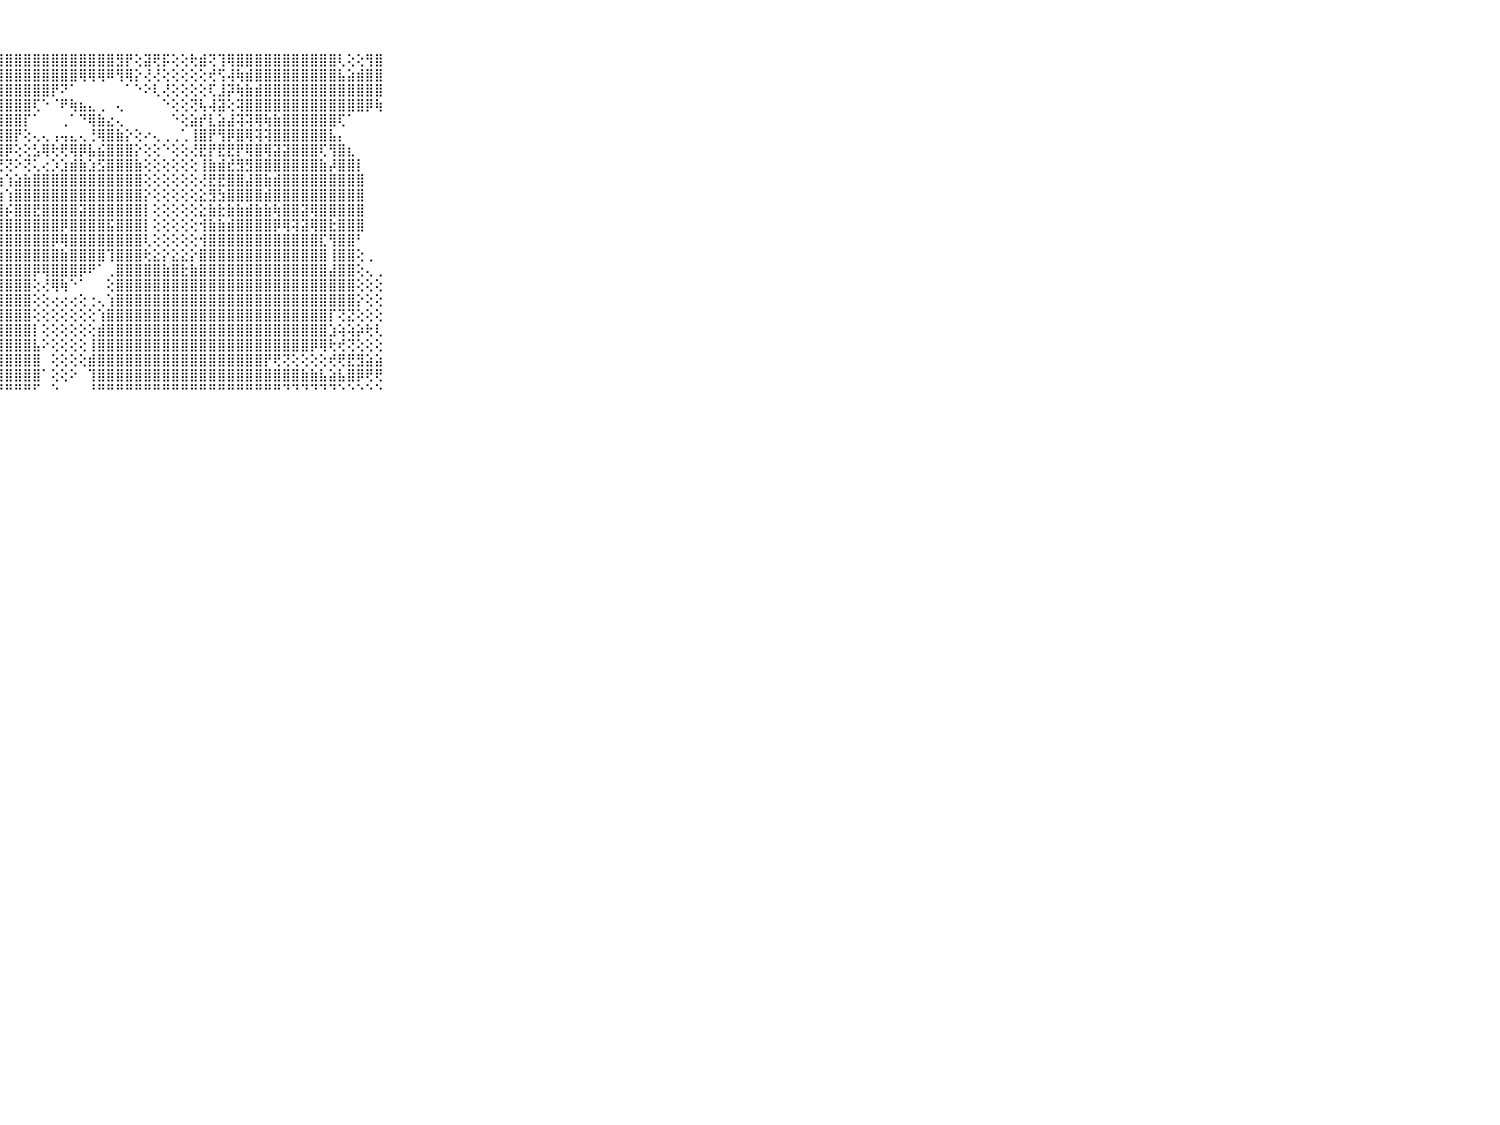

⠀⠀⠀⠀⠀⠀⠀⠀⠀⠀⠀⡕⣕⣏⣿⡟⣿⣿⣿⣿⣿⣿⣿⣿⣿⣿⣿⣿⣿⣿⣿⣿⣿⣿⣿⣿⣿⣿⣿⣿⣻⡟⢕⣽⢟⡯⢕⢕⢗⣾⢝⢹⢿⣿⣿⣿⣿⣿⣿⣿⣿⣿⣿⣿⢇⢕⢕⢻⣿⠀⠀⠀⠀⠀⠀⠀⠀⠀⠀⠀⠀
⠀⠀⠀⠀⠀⠀⠀⠀⠀⠀⠀⣿⣿⣿⣿⣿⣟⣿⣿⣿⣿⣿⣿⣿⣿⣿⣿⣿⣿⣿⣿⣿⣿⣿⣿⣿⢿⢿⢿⠿⢻⢿⡕⢜⢜⢕⢕⢕⢕⢕⢞⢫⢼⢷⣾⣿⣿⣿⣿⣿⣿⣿⣿⣿⣧⣵⣾⣿⣿⠀⠀⠀⠀⠀⠀⠀⠀⠀⠀⠀⠀
⠀⠀⠀⠀⠀⠀⠀⠀⠀⠀⠀⣿⣿⣿⣿⣿⣿⣿⣿⣿⣿⣿⣿⣿⣿⣿⣿⣿⣿⣿⣿⣿⣿⡟⠝⠁⠀⠀⠀⠀⠀⠁⠑⠕⢇⢜⢕⢕⢕⢕⢏⣸⡽⢷⣷⣾⣿⣿⣿⣿⣿⣿⣿⣿⣿⣿⣿⣿⣿⠀⠀⠀⠀⠀⠀⠀⠀⠀⠀⠀⠀
⠀⠀⠀⠀⠀⠀⠀⠀⠀⠀⠀⣿⣿⣿⣿⣿⣿⣿⣿⣿⣿⣿⣿⣿⣿⣿⣿⣿⣿⣿⣿⢏⠑⠈⠟⢷⣦⣄⢀⠀⢄⠀⠀⠀⠀⠑⢕⢕⢝⢧⢼⣽⢕⢽⣿⣿⣿⣿⣿⣿⣿⣿⣿⣿⣿⣿⣿⡿⢷⠀⠀⠀⠀⠀⠀⠀⠀⠀⠀⠀⠀
⠀⠀⠀⠀⠀⠀⠀⠀⠀⠀⠀⣿⣿⣿⣿⣿⣿⣿⣿⣿⣿⣿⣿⣿⣿⣿⣿⣿⣿⣿⡏⠁⠀⠀⢀⠁⠙⢿⣷⣔⢄⠀⠀⠀⠀⠀⠑⢕⣵⡞⣇⣵⣼⢽⢽⢿⢷⣷⣿⣿⣿⣿⣿⣿⢏⠁⠀⠀⠀⠀⠀⠀⠀⠀⠀⠀⠀⠀⠀⠀⠀
⠀⠀⠀⠀⠀⠀⠀⠀⠀⠀⠀⣿⣿⣿⣿⣿⣿⣿⣿⣿⣿⣿⣿⣿⣿⣿⣿⣿⣿⡟⢕⢄⢄⢠⢤⣄⢄⢘⢿⣿⣷⡕⢕⠔⢄⢀⢀⢁⢸⣿⡟⢻⡿⣿⢿⢽⢽⣿⣿⣿⣿⣿⣿⣧⡄⠀⠀⠀⠀⠀⠀⠀⠀⠀⠀⠀⠀⠀⠀⠀⠀
⠀⠀⠀⠀⠀⠀⠀⠀⠀⠀⠀⣿⣿⣿⣿⣿⣿⣿⣿⣿⣿⣿⣿⣿⣿⣿⣿⣿⡿⢕⢕⣣⢿⢗⢟⢿⡿⣧⣮⣿⣿⣿⡕⢕⢕⠑⢕⢕⢜⣟⡟⣟⣟⡟⢿⣿⢿⣽⣽⣿⣿⣿⢏⢻⣿⣆⠀⠀⠀⠀⠀⠀⠀⠀⠀⠀⠀⠀⠀⠀⠀
⠀⠀⠀⠀⠀⠀⠀⠀⠀⠀⠀⣿⣿⣿⣿⣿⣿⣿⣿⣿⣾⣿⣿⣿⣿⣿⣿⢟⢝⠕⢝⢅⢔⡱⣱⣾⣷⣱⣫⣿⣿⣿⣷⢕⢕⢕⢕⢕⢕⢸⣷⣾⣞⣻⣻⣿⣿⣿⣿⣿⣿⣿⣷⡼⣿⣿⡇⠀⠀⠀⠀⠀⠀⠀⠀⠀⠀⠀⠀⠀⠀
⠀⠀⠀⠀⠀⠀⠀⠀⠀⠀⠀⣿⢾⡾⢿⣿⣿⣿⣯⣿⣿⣿⣿⣿⣿⣿⣿⣵⢱⣵⣷⣿⣿⣿⣿⣿⣿⣿⣿⣿⣿⣿⣿⢕⢕⢕⢕⢕⢕⢜⣟⣟⣿⣿⣼⣿⣷⣾⣿⣿⣿⣿⣿⣿⣿⣿⣿⠀⠀⠀⠀⠀⠀⠀⠀⠀⠀⠀⠀⠀⠀
⠀⠀⠀⠀⠀⠀⠀⠀⠀⠀⠀⣷⣷⣿⣿⣿⣿⣿⣿⣿⣿⣷⣿⣻⣿⣿⣿⣷⢱⣿⣿⣿⣿⣿⣿⣿⣿⣿⣿⣿⣿⣿⣿⡕⢕⢕⢕⢕⢕⣕⣻⣳⣿⣿⣿⣿⣾⣿⣿⣿⣿⣿⣿⣿⣿⣿⣿⠀⠀⠀⠀⠀⠀⠀⠀⠀⠀⠀⠀⠀⠀
⠀⠀⠀⠀⠀⠀⠀⠀⠀⠀⠀⣝⡹⣽⣽⣵⡽⣽⢽⢽⢿⢿⣿⣿⣿⣿⣿⣿⡮⣿⣿⣟⣿⣿⣿⣿⣽⣿⣿⣿⣿⣿⣿⡇⢕⢕⢕⢕⢕⣕⣷⣗⣷⣷⣾⣷⣷⢷⣿⣿⣽⢿⣿⣿⣿⣿⣿⠀⠀⠀⠀⠀⠀⠀⠀⠀⠀⠀⠀⠀⠀
⠀⠀⠀⠀⠀⠀⠀⠀⠀⠀⠀⢗⢗⢳⣺⢟⢗⢳⣗⣟⣾⣿⣿⣿⣿⣿⣿⣿⣿⣿⣿⣿⣿⣿⡿⣿⣿⣿⣿⣯⣿⣿⣿⡇⢕⢕⢕⢕⢕⢺⣷⣷⣾⣿⣿⣿⣿⡿⢿⢽⣽⢿⣿⣗⣿⣿⣿⠀⠀⠀⠀⠀⠀⠀⠀⠀⠀⠀⠀⠀⠀
⠀⠀⠀⠀⠀⠀⠀⠀⠀⠀⠀⣿⣟⣿⣿⣿⣽⣿⣿⢯⢿⣿⣷⣾⣿⣿⣿⣿⣿⣿⣿⣿⣿⡿⢿⣿⣿⣿⣿⣿⣿⣿⣿⢇⢕⢕⢕⢕⢕⢺⣿⣿⣿⣿⣿⣿⣿⣿⣿⣿⣿⣿⣏⢻⣿⣿⠃⠀⠀⠀⠀⠀⠀⠀⠀⠀⠀⠀⠀⠀⠀
⠀⠀⠀⠀⠀⠀⠀⠀⠀⠀⠀⣿⣵⣷⣿⣷⣷⣷⣿⣿⣿⣿⣿⣿⡿⢿⣿⣿⣿⣿⣿⣿⣿⣿⣷⣿⣿⣿⣿⢹⣿⣿⣿⢗⣕⡕⣕⣕⡕⣿⣿⣿⣿⣿⣿⣿⣿⣿⣿⣿⣿⣿⣿⢸⣿⣿⢕⢀⠀⠀⠀⠀⠀⠀⠀⠀⠀⠀⠀⠀⠀
⠀⠀⠀⠀⠀⠀⠀⠀⠀⠀⠀⣿⣿⣯⣽⣿⣿⣿⣷⣾⣿⣿⣿⣷⣿⣿⣿⣿⣿⣿⣿⡿⢿⣿⣿⣿⡿⠟⠁⢀⣿⣿⣿⣿⣿⣷⣿⣗⣷⣿⣿⣿⣿⣿⣿⣿⣿⣿⣿⣿⣿⣿⣿⣼⣿⣿⢕⢄⢀⠀⠀⠀⠀⠀⠀⠀⠀⠀⠀⠀⠀
⠀⠀⠀⠀⠀⠀⠀⠀⠀⠀⠀⣿⣿⣿⣿⣿⣿⣿⣿⣿⣿⣿⣿⣿⣿⣿⣿⣿⣿⣿⣿⢕⢜⢿⢷⠑⠁⠀⠀⢕⣿⣿⣿⣿⣿⣿⣿⣿⣿⣿⣿⣿⣿⣿⣿⣿⣿⣿⣿⣿⣿⣿⣿⣿⣿⣿⢕⢕⢕⠀⠀⠀⠀⠀⠀⠀⠀⠀⠀⠀⠀
⠀⠀⠀⠀⠀⠀⠀⠀⠀⠀⠀⣿⣿⣿⣿⣿⣿⣿⣿⣿⣿⣿⣿⣿⣿⣿⣿⣿⣿⣿⣿⢕⢕⢔⢔⢔⢕⢐⢄⢱⣿⣿⣿⣿⣿⣿⣿⣿⣿⣿⣿⣿⣿⣿⣿⣿⣿⣿⣿⣿⣿⣿⣿⣿⣿⣿⡕⢕⢕⠀⠀⠀⠀⠀⠀⠀⠀⠀⠀⠀⠀
⠀⠀⠀⠀⠀⠀⠀⠀⠀⠀⠀⣿⣿⣿⣿⣿⣿⣿⣿⣿⣿⣿⣿⣿⣿⣿⣿⣿⣿⣿⣿⢕⢕⢕⢕⢕⢕⢕⢱⣿⣿⣿⣿⣿⣿⣿⣿⣿⣿⣿⣿⣿⣿⣿⣿⣿⣿⣿⣿⣿⣿⣿⣿⡏⢝⣝⢕⢕⢕⠀⠀⠀⠀⠀⠀⠀⠀⠀⠀⠀⠀
⠀⠀⠀⠀⠀⠀⠀⠀⠀⠀⠀⣿⣿⣿⣿⣿⣿⣿⣿⣿⣿⣿⣿⣿⣿⣿⣿⣿⣿⣿⣿⡇⢕⢕⢕⢕⢕⢕⣾⣿⣿⣿⣿⣿⣿⣿⣿⣿⣿⣿⣿⣿⣿⣿⣿⣿⣿⣿⣿⣿⣿⣿⣿⣱⢵⢵⡵⢗⢇⠀⠀⠀⠀⠀⠀⠀⠀⠀⠀⠀⠀
⠀⠀⠀⠀⠀⠀⠀⠀⠀⠀⠀⣿⣿⣿⣿⣿⣿⣿⣿⣿⣿⣿⣿⣿⣿⣿⣿⣿⣿⣿⣿⣧⠕⢕⢕⢕⢕⢸⣿⣿⣿⣿⣿⣿⣿⣿⣿⣿⣿⣿⣿⣿⣿⣿⣿⣿⣿⣿⣿⣿⣿⡿⢿⢗⢞⢝⢕⢕⢕⠀⠀⠀⠀⠀⠀⠀⠀⠀⠀⠀⠀
⠀⠀⠀⠀⠀⠀⠀⠀⠀⠀⠀⣿⣿⣿⣿⣿⣿⣿⣿⣿⣿⣿⣿⣿⣿⣿⣿⣿⣿⣿⣿⣿⠀⢕⢕⢕⢕⣾⣿⣿⣿⣿⣿⣿⣿⣿⣿⣿⣿⣿⣿⣿⣿⣿⣿⣿⡟⢟⢝⢕⢕⢕⢕⢞⢟⣟⣻⣵⣵⠀⠀⠀⠀⠀⠀⠀⠀⠀⠀⠀⠀
⠀⠀⠀⠀⠀⠀⠀⠀⠀⠀⠀⣿⣿⣿⣿⣿⣿⣿⣿⣿⣿⣿⣿⣿⣿⣿⣿⣿⣿⣿⣿⣿⠁⢕⢕⠕⠀⢹⣿⣿⣿⣿⣿⣿⣿⣿⣿⣿⣿⣿⣿⣿⣿⣿⣿⣿⣿⣿⣿⣿⣷⣷⣧⣵⣧⣿⡿⢟⢟⠀⠀⠀⠀⠀⠀⠀⠀⠀⠀⠀⠀
⠀⠀⠀⠀⠀⠀⠀⠀⠀⠀⠀⠛⠛⠛⠛⠛⠋⠛⠛⠛⠛⠛⠛⠛⠛⠛⠛⠛⠛⠛⠛⠋⠀⠑⠀⠀⠀⠘⠛⠛⠛⠛⠛⠛⠛⠛⠛⠛⠛⠛⠛⠛⠛⠛⠛⠛⠛⠛⠙⠙⠙⠙⠙⠙⠑⠑⠑⠑⠑⠀⠀⠀⠀⠀⠀⠀⠀⠀⠀⠀⠀